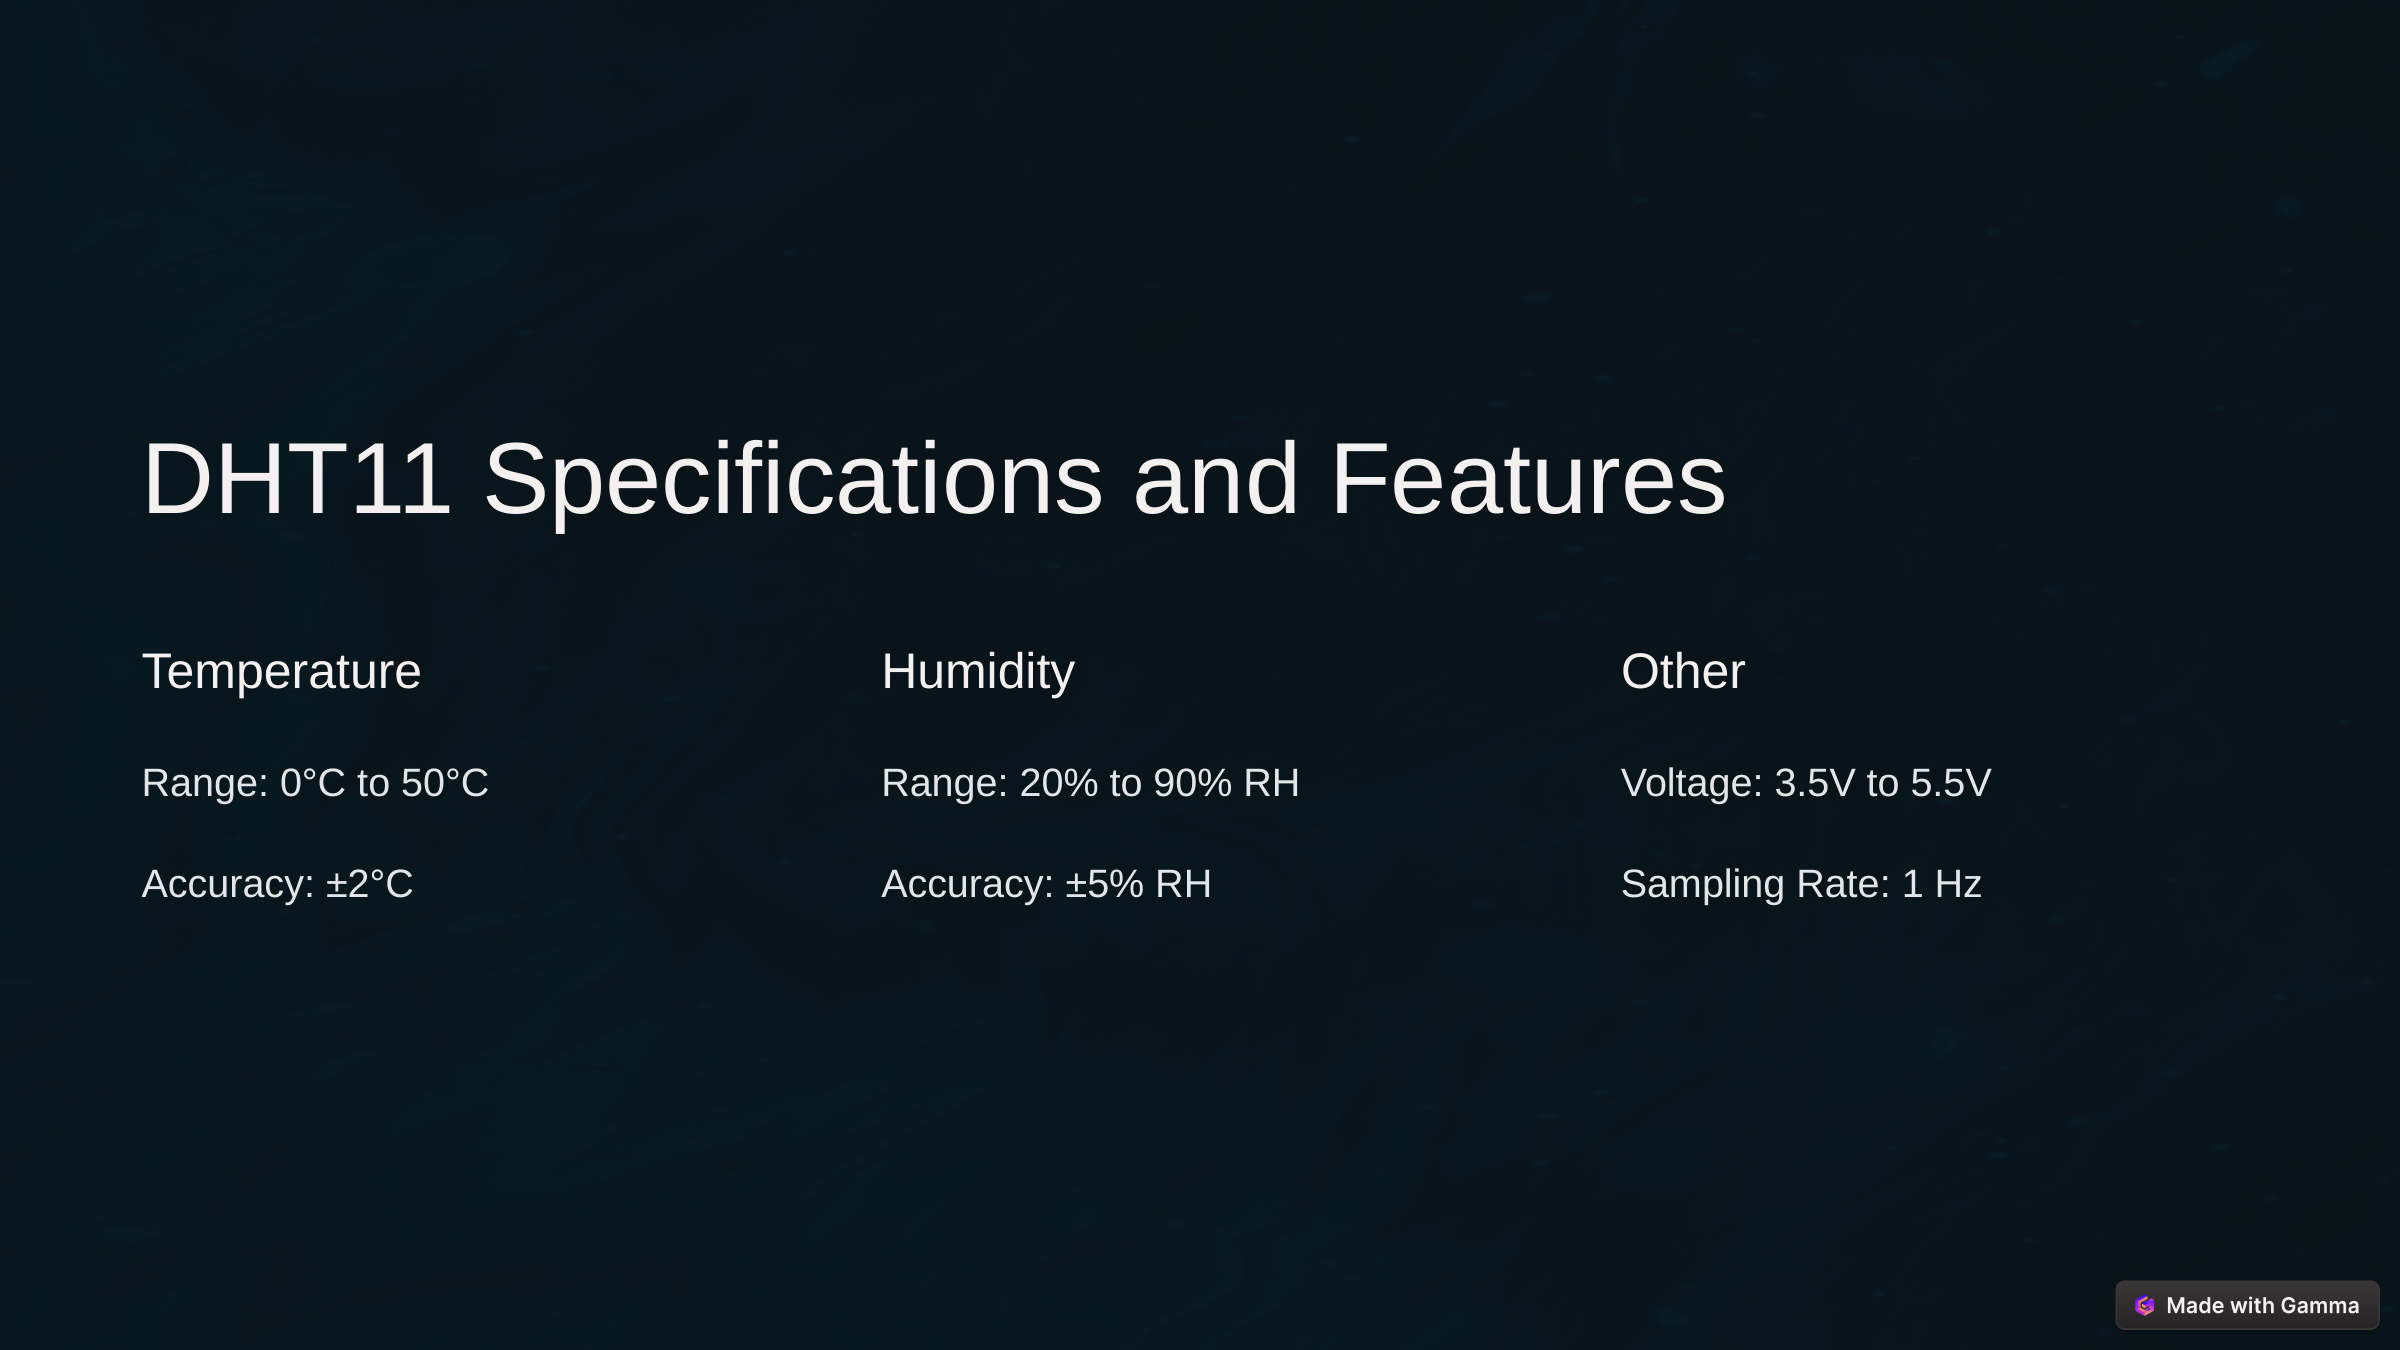

DHT11 Specifications and Features
Temperature
Humidity
Other
Range: 0°C to 50°C
Range: 20% to 90% RH
Voltage: 3.5V to 5.5V
Accuracy: ±2°C
Accuracy: ±5% RH
Sampling Rate: 1 Hz